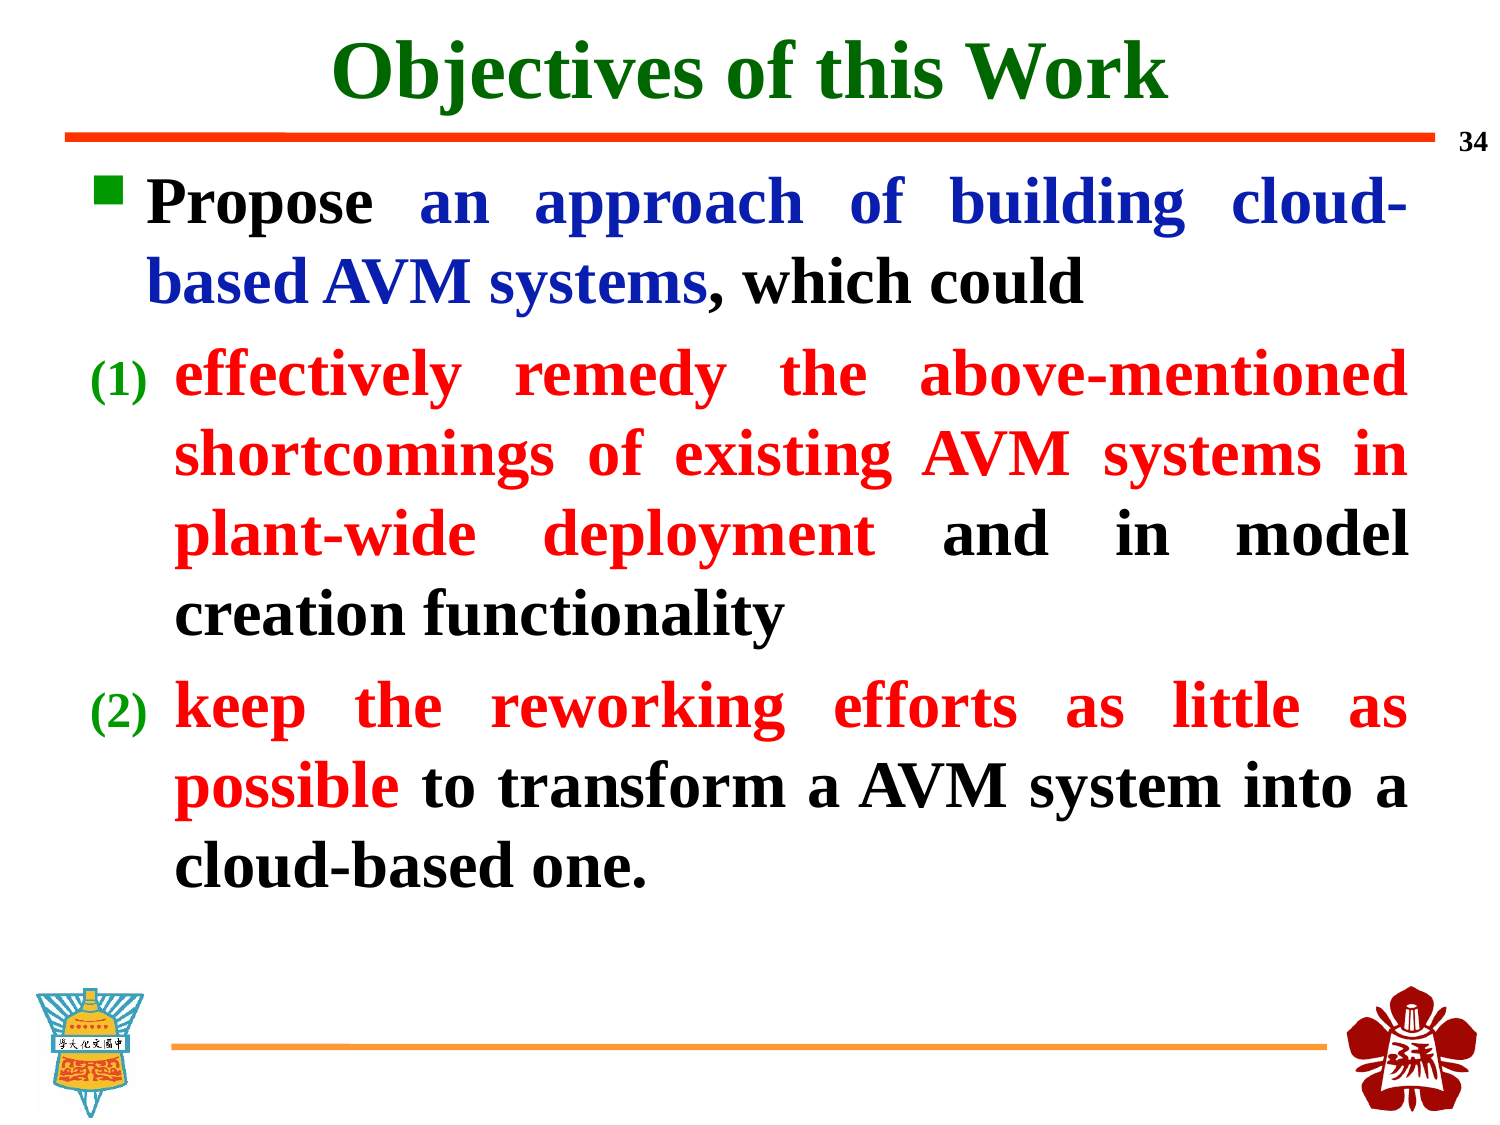

# Objectives of this Work
34
Propose an approach of building cloud-based AVM systems, which could
effectively remedy the above-mentioned shortcomings of existing AVM systems in plant-wide deployment and in model creation functionality
keep the reworking efforts as little as possible to transform a AVM system into a cloud-based one.